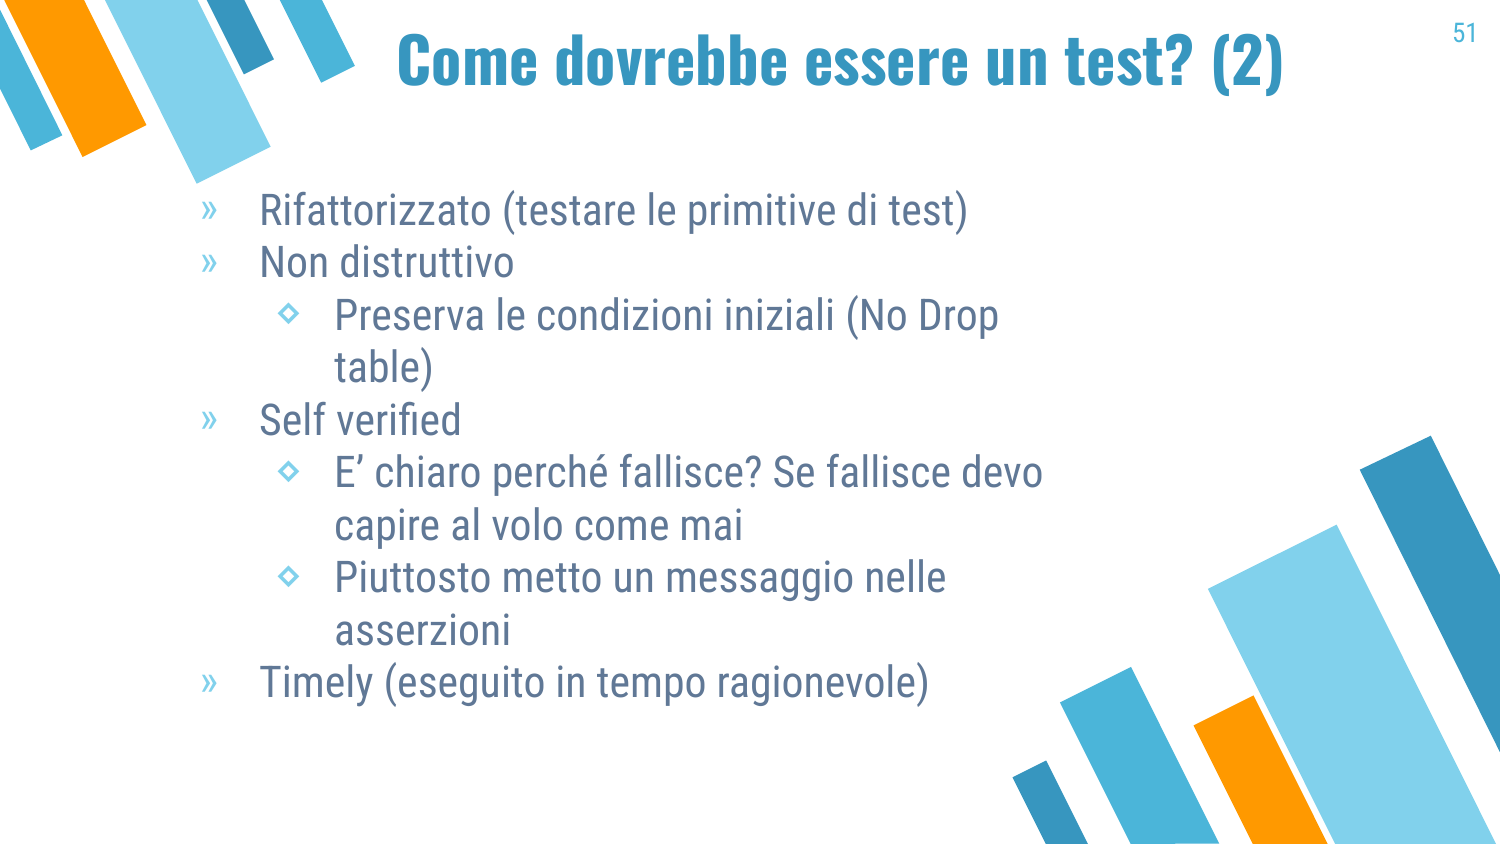

51
# Come dovrebbe essere un test? (2)
Rifattorizzato (testare le primitive di test)
Non distruttivo
Preserva le condizioni iniziali (No Drop table)
Self verified
E’ chiaro perché fallisce? Se fallisce devo capire al volo come mai
Piuttosto metto un messaggio nelle asserzioni
Timely (eseguito in tempo ragionevole)